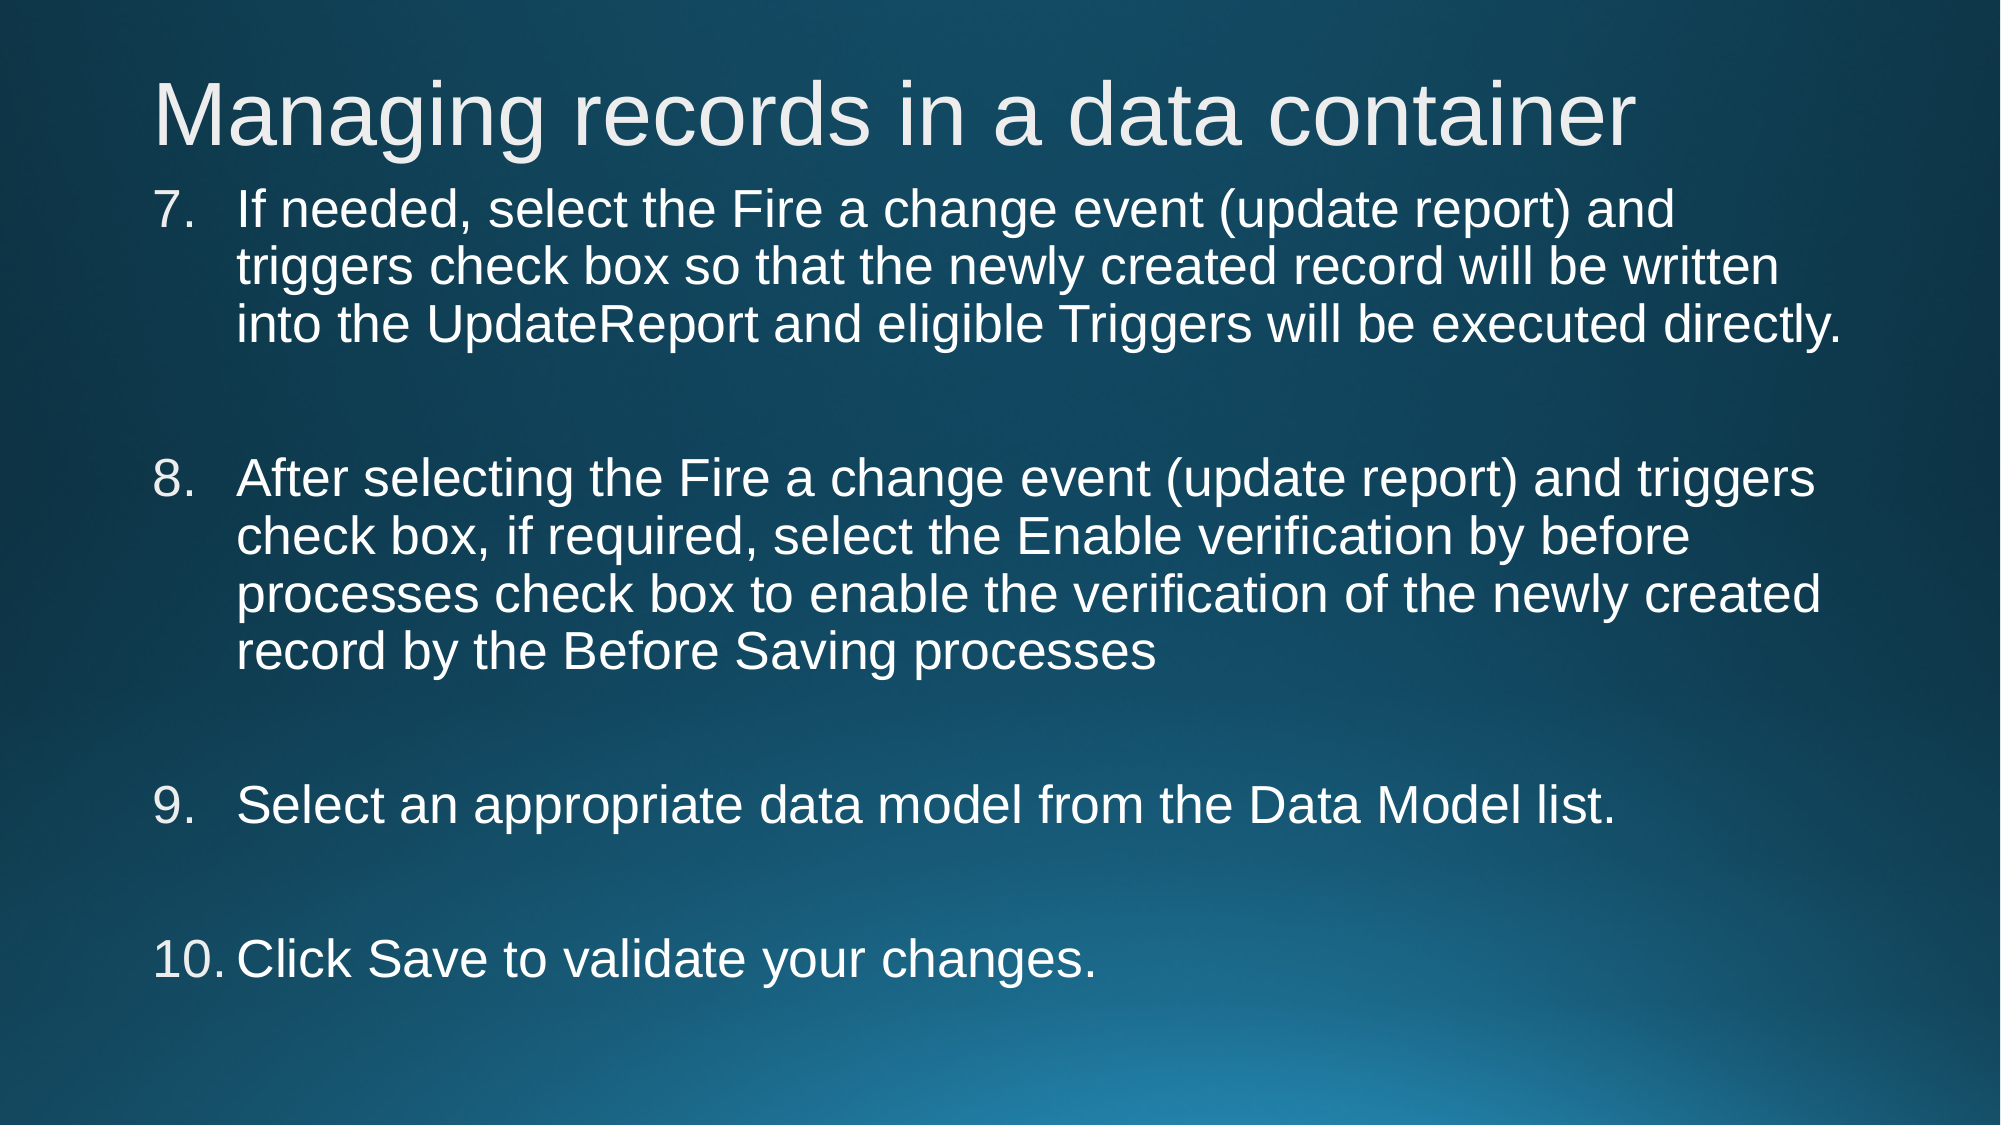

Managing records in a data container
If needed, select the Fire a change event (update report) and triggers check box so that the newly created record will be written into the UpdateReport and eligible Triggers will be executed directly.

After selecting the Fire a change event (update report) and triggers check box, if required, select the Enable verification by before processes check box to enable the verification of the newly created record by the Before Saving processes

Select an appropriate data model from the Data Model list.

Click Save to validate your changes.